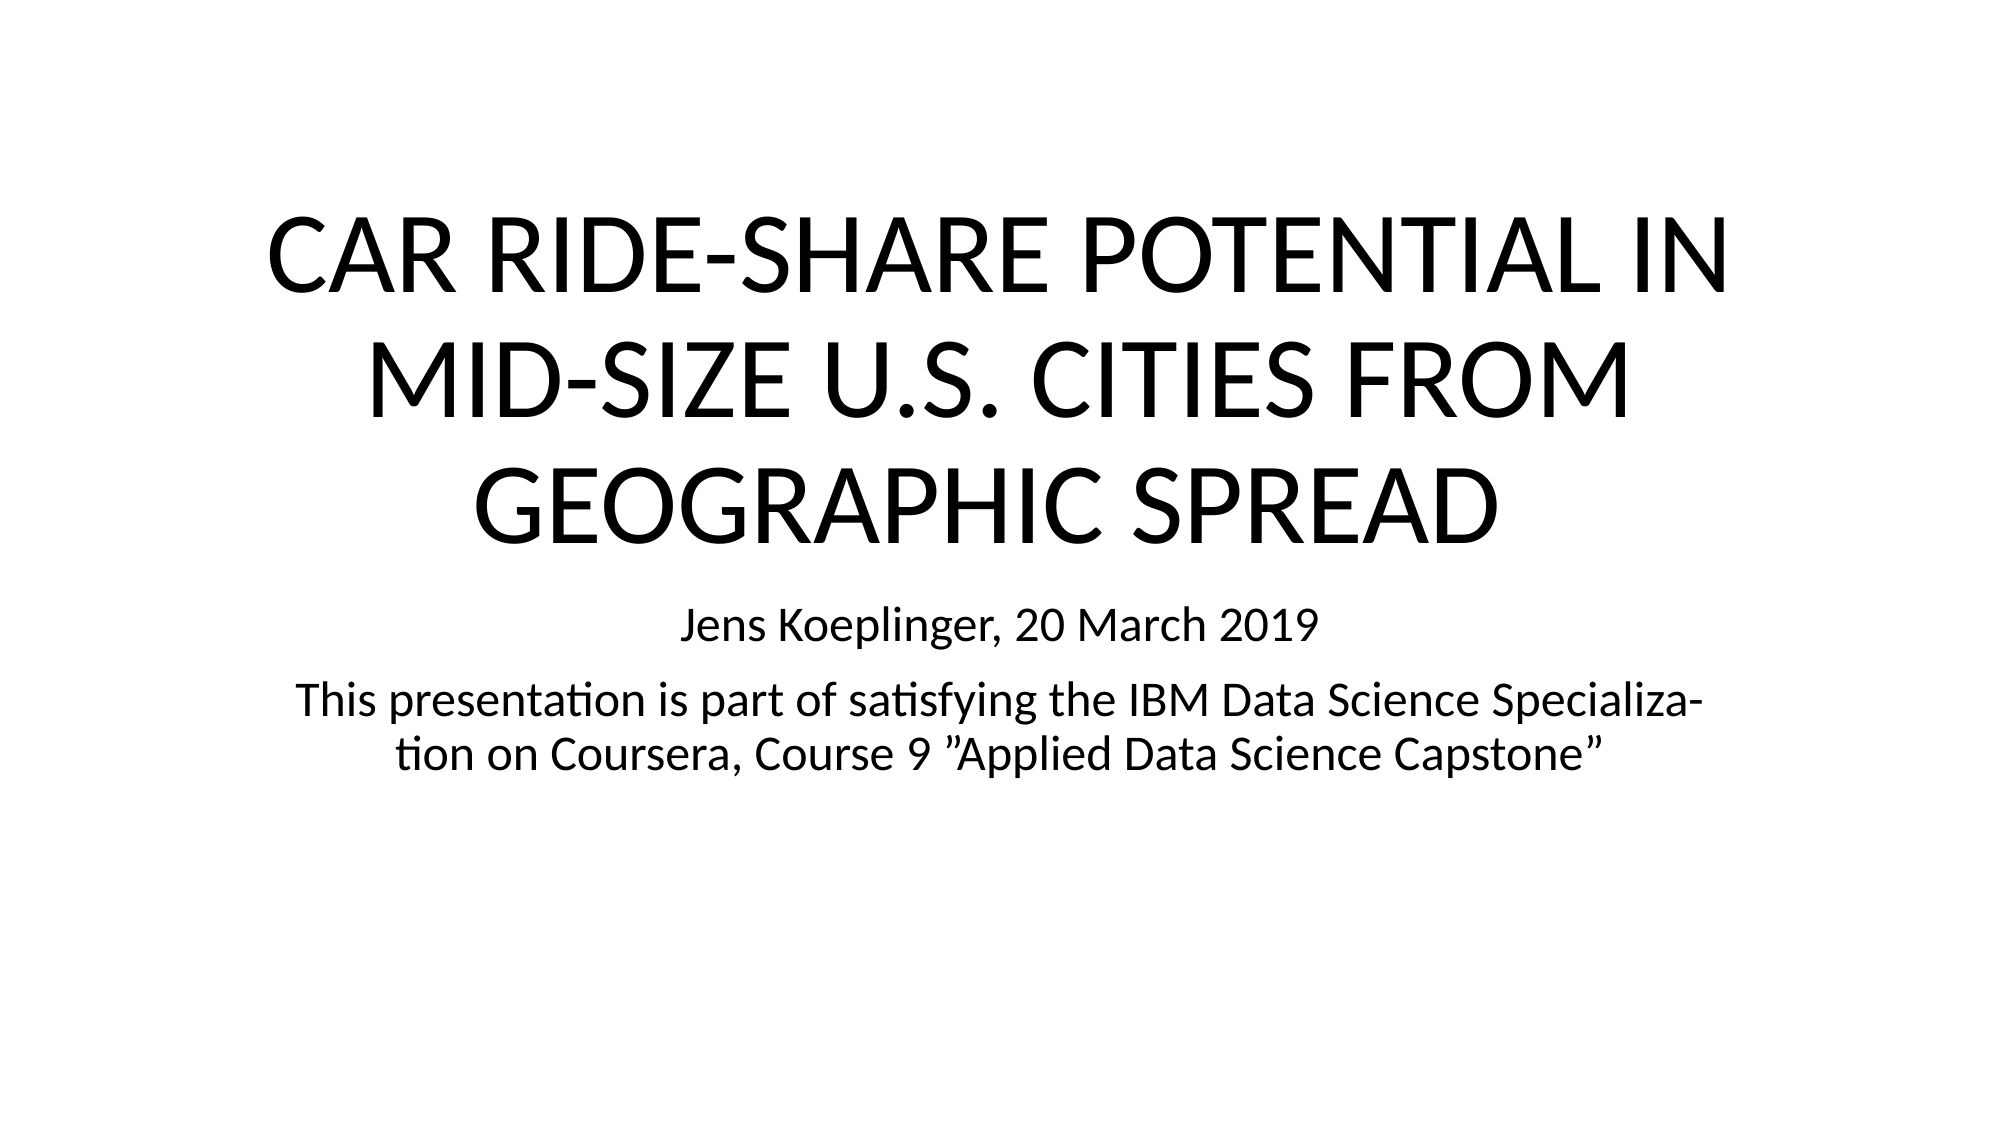

# CAR RIDE-SHARE POTENTIAL IN MID-SIZE U.S. CITIES FROM GEOGRAPHIC SPREAD
Jens Koeplinger, 20 March 2019
This presentation is part of satisfying the IBM Data Science Specializa- tion on Coursera, Course 9 ”Applied Data Science Capstone”